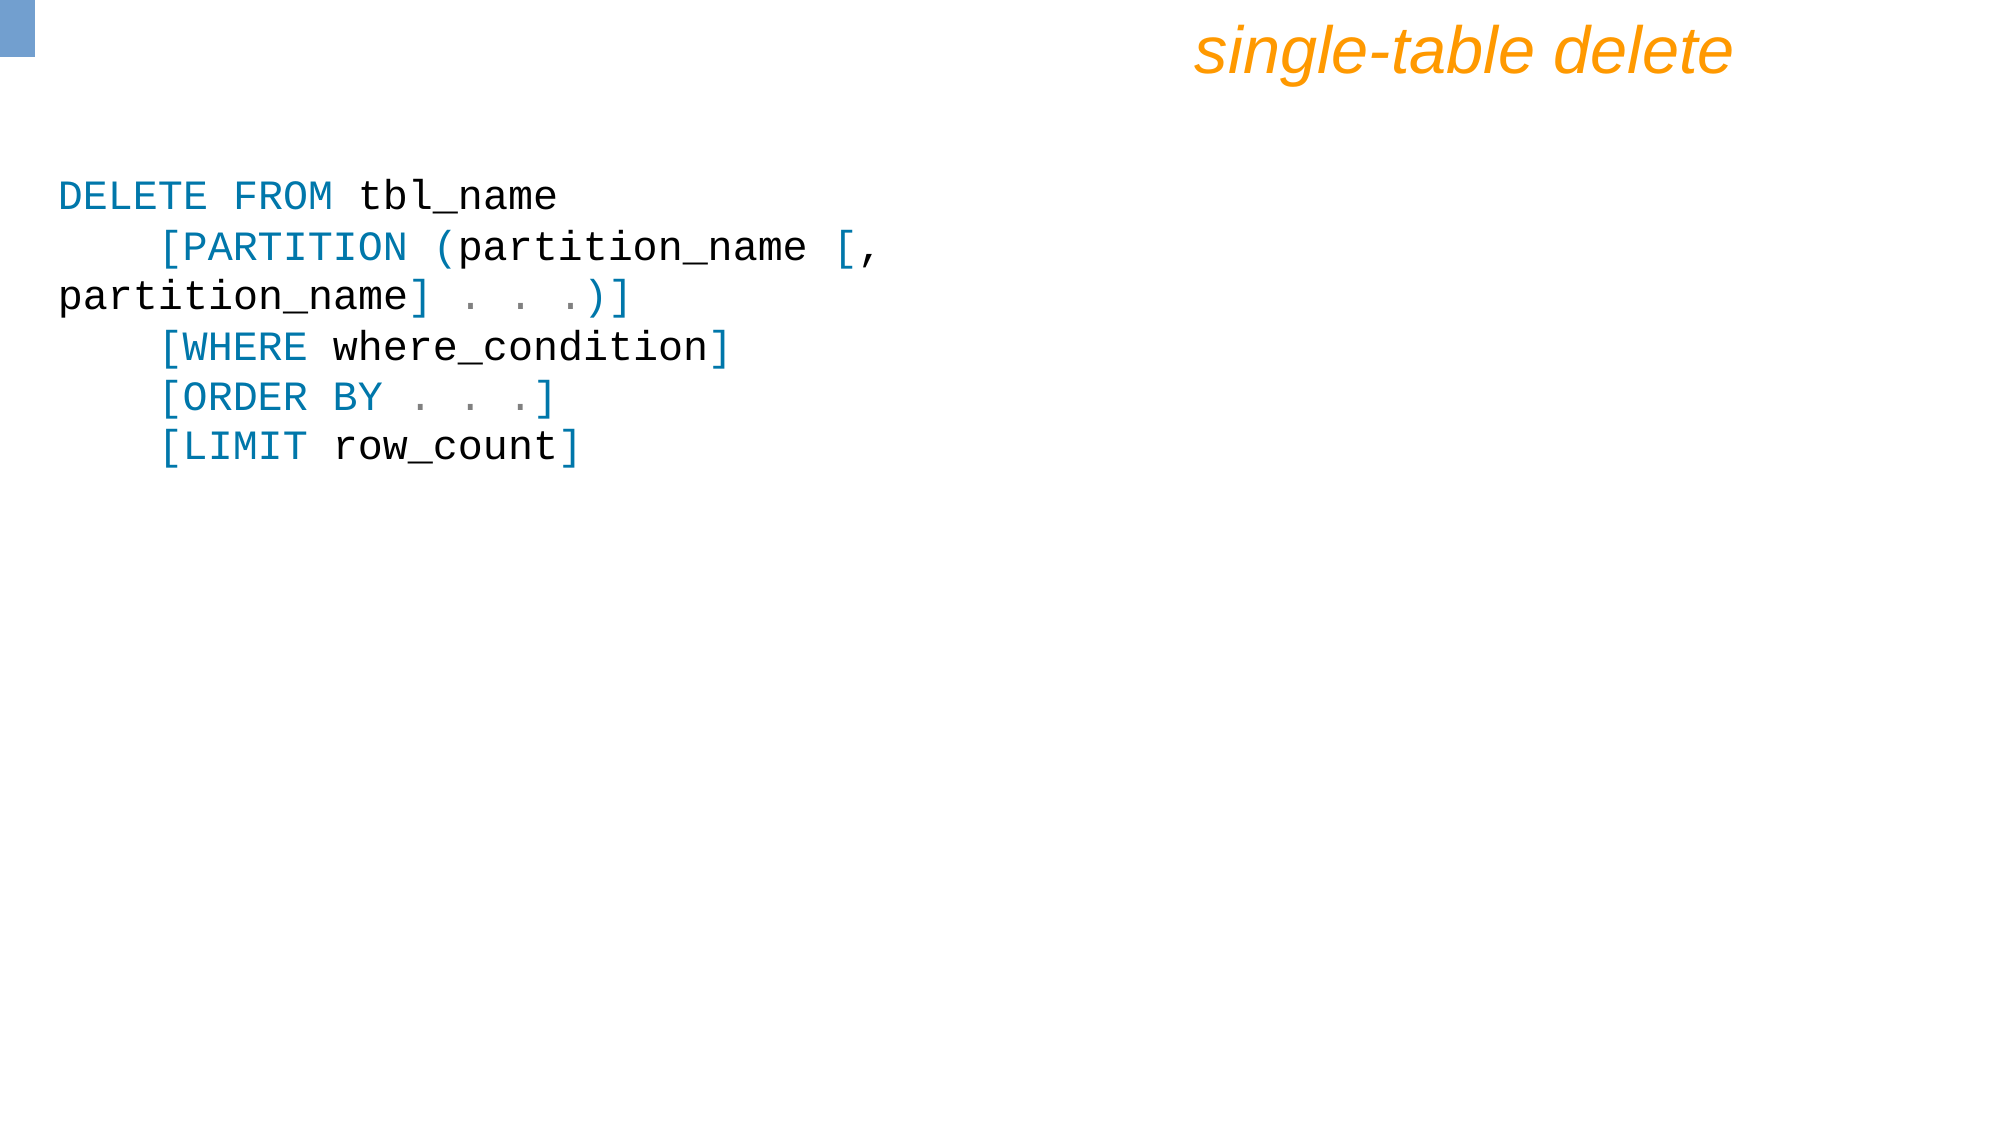

single-table delete
DELETE FROM tbl_name
    [PARTITION (partition_name [, partition_name] . . .)]
    [WHERE where_condition]
    [ORDER BY . . .]
    [LIMIT row_count]